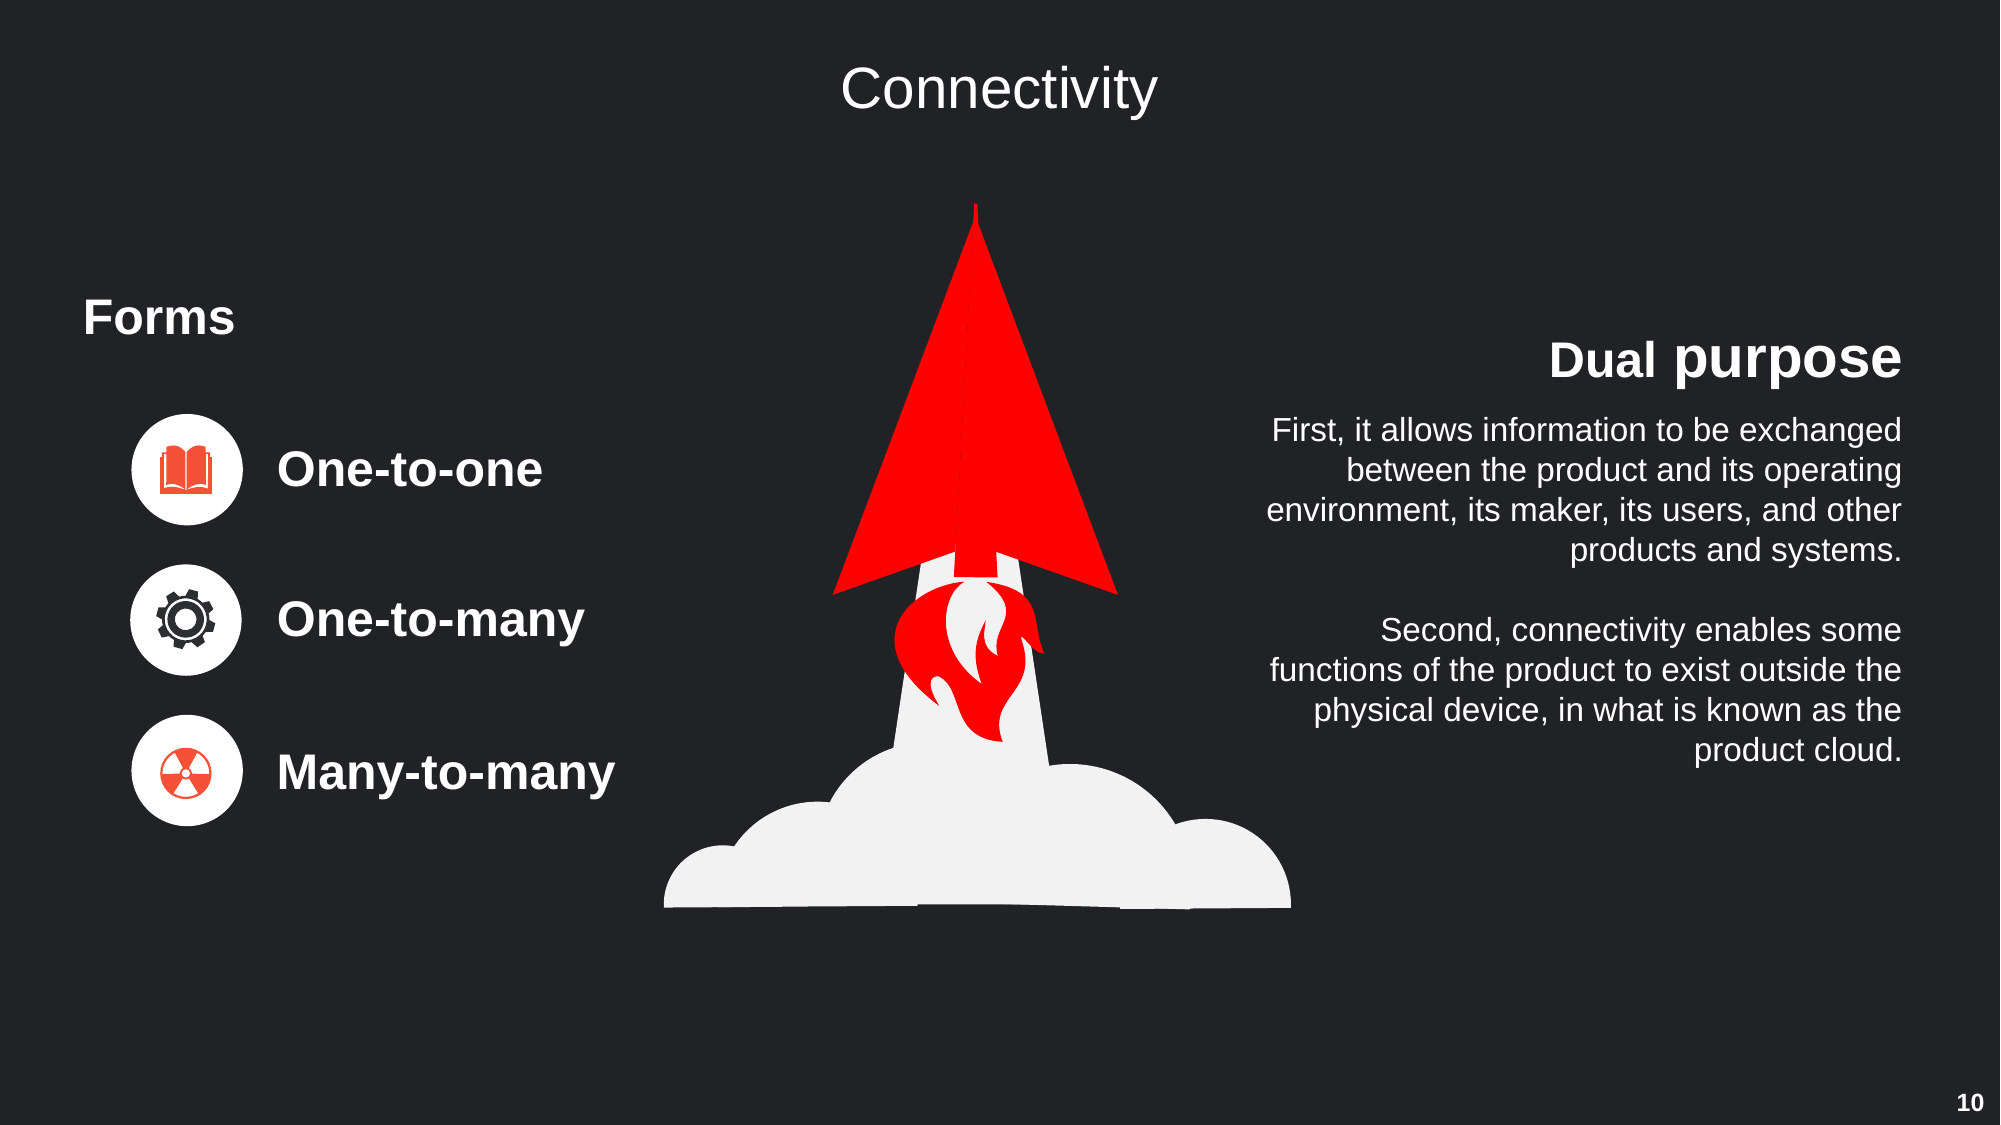

Connectivity

Forms
Dual purpose
First, it allows information to be exchanged between the product and its operating environment, its maker, its users, and other products and systems.

Second, connectivity enables some functions of the product to exist outside the physical device, in what is known as the product cloud.

One-to-one

One-to-many

Many-to-many

10